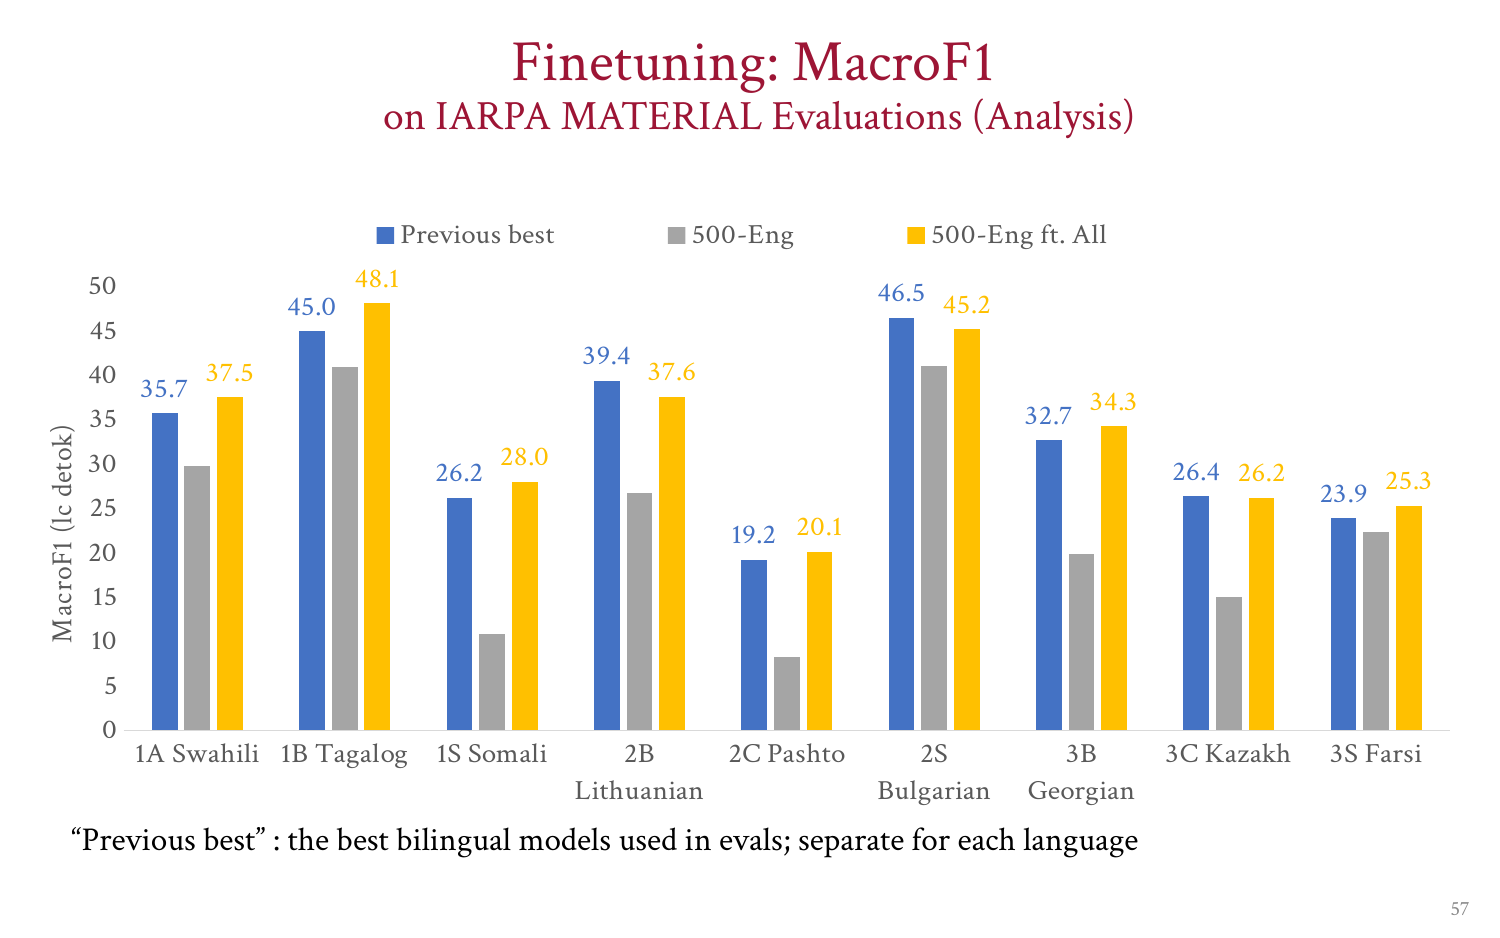

# Finetuning: MacroF1 on IARPA MATERIAL Evaluations (Analysis)

### Chart

| Category | Previous best | 500-Eng | 500-Eng ft. All |
|---|---|---|---|
| 1A Swahili | 35.7 | 29.8 | 37.5 |
| 1B Tagalog | 45.0 | 40.9 | 48.1 |
| 1S Somali | 26.2 | 10.8 | 28.0 |
| 2B Lithuanian | 39.4 | 26.7 | 37.6 |
| 2C Pashto | 19.2 | 8.2 | 20.1 |
| 2S Bulgarian | 46.5 | 41.0 | 45.2 |
| 3B Georgian | 32.7 | 19.9 | 34.3 |
| 3C Kazakh | 26.4 | 15.0 | 26.2 |
| 3S Farsi | 23.9 | 22.3 | 25.3 |
“Previous best” : the best bilingual models used in evals; separate for each language
57